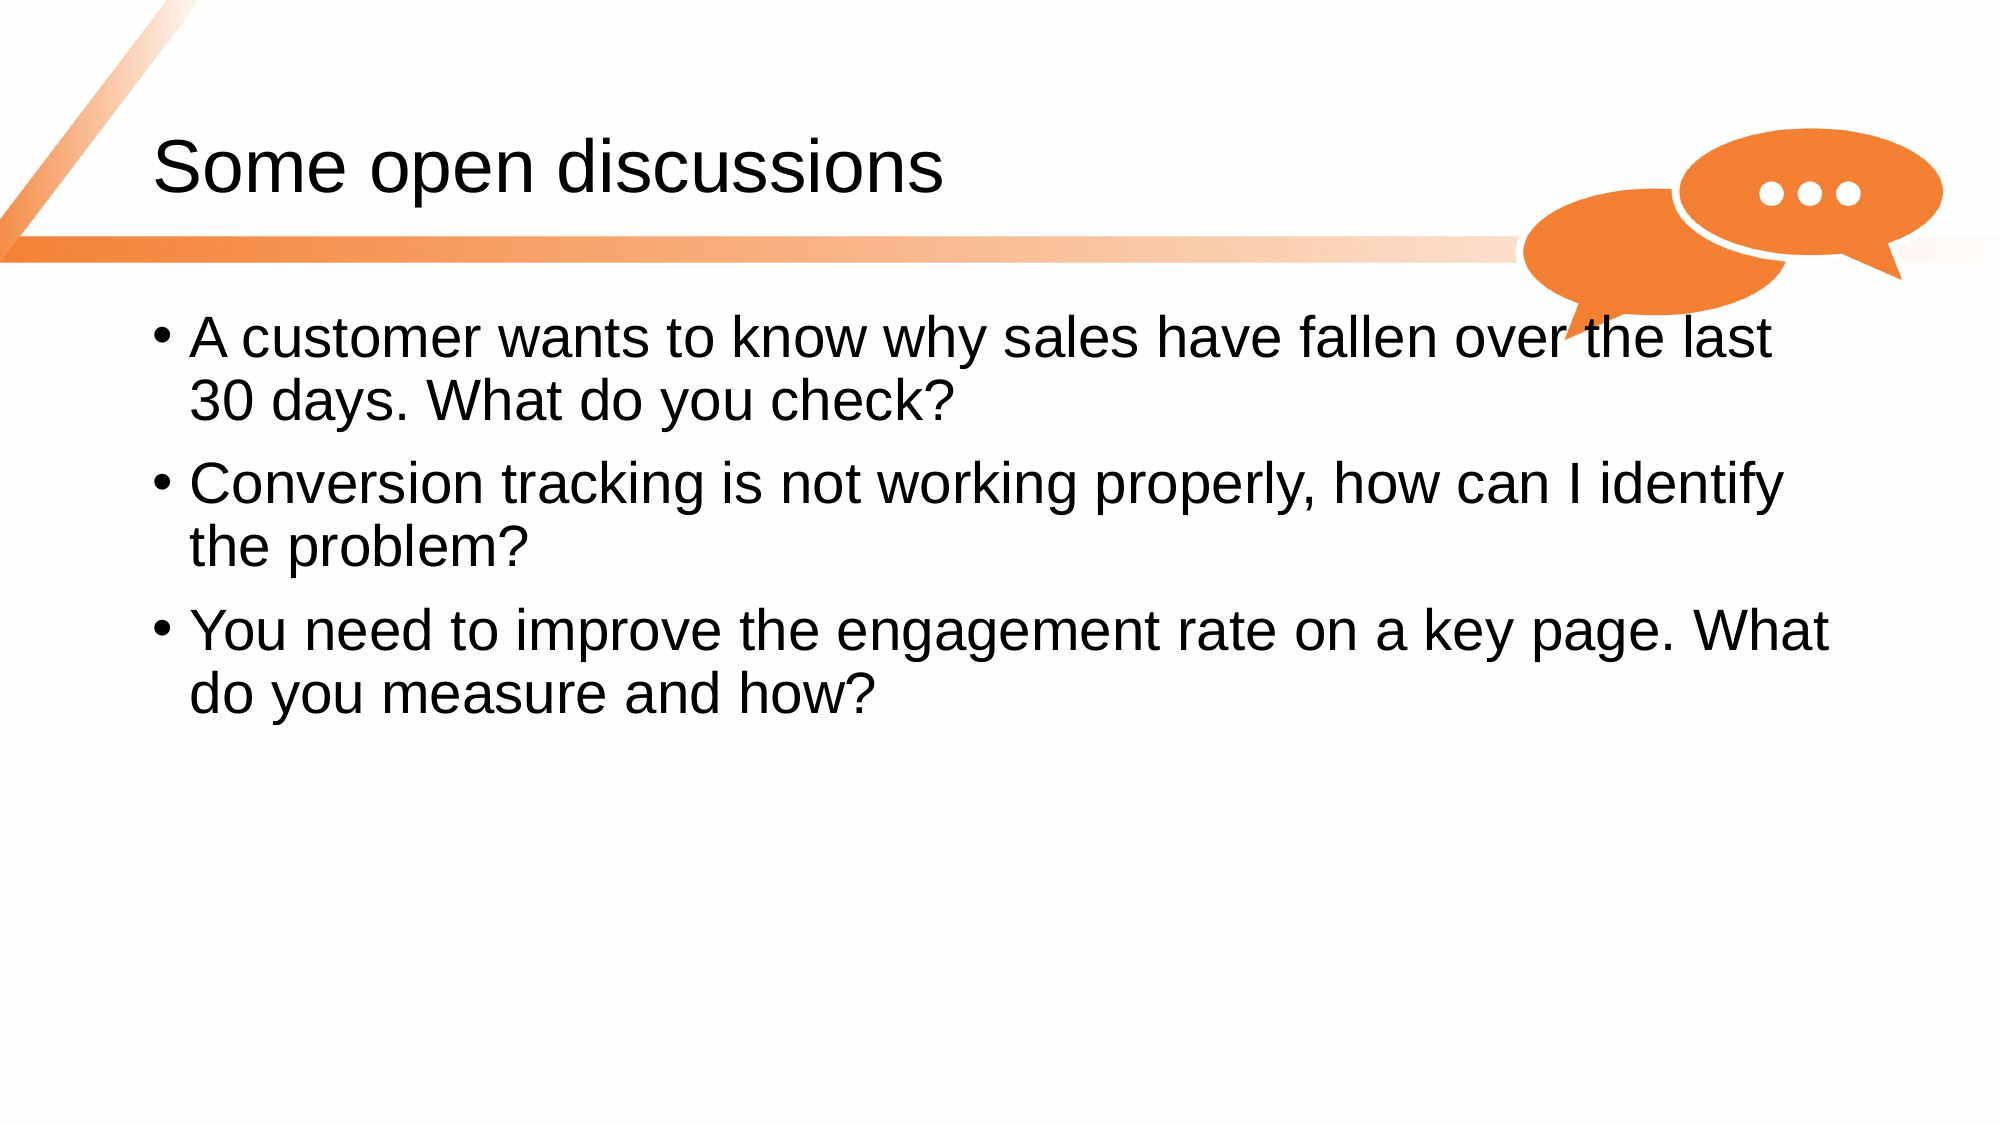

# Some open discussions
A customer wants to know why sales have fallen over the last 30 days. What do you check?
Conversion tracking is not working properly, how can I identify the problem?
You need to improve the engagement rate on a key page. What do you measure and how?